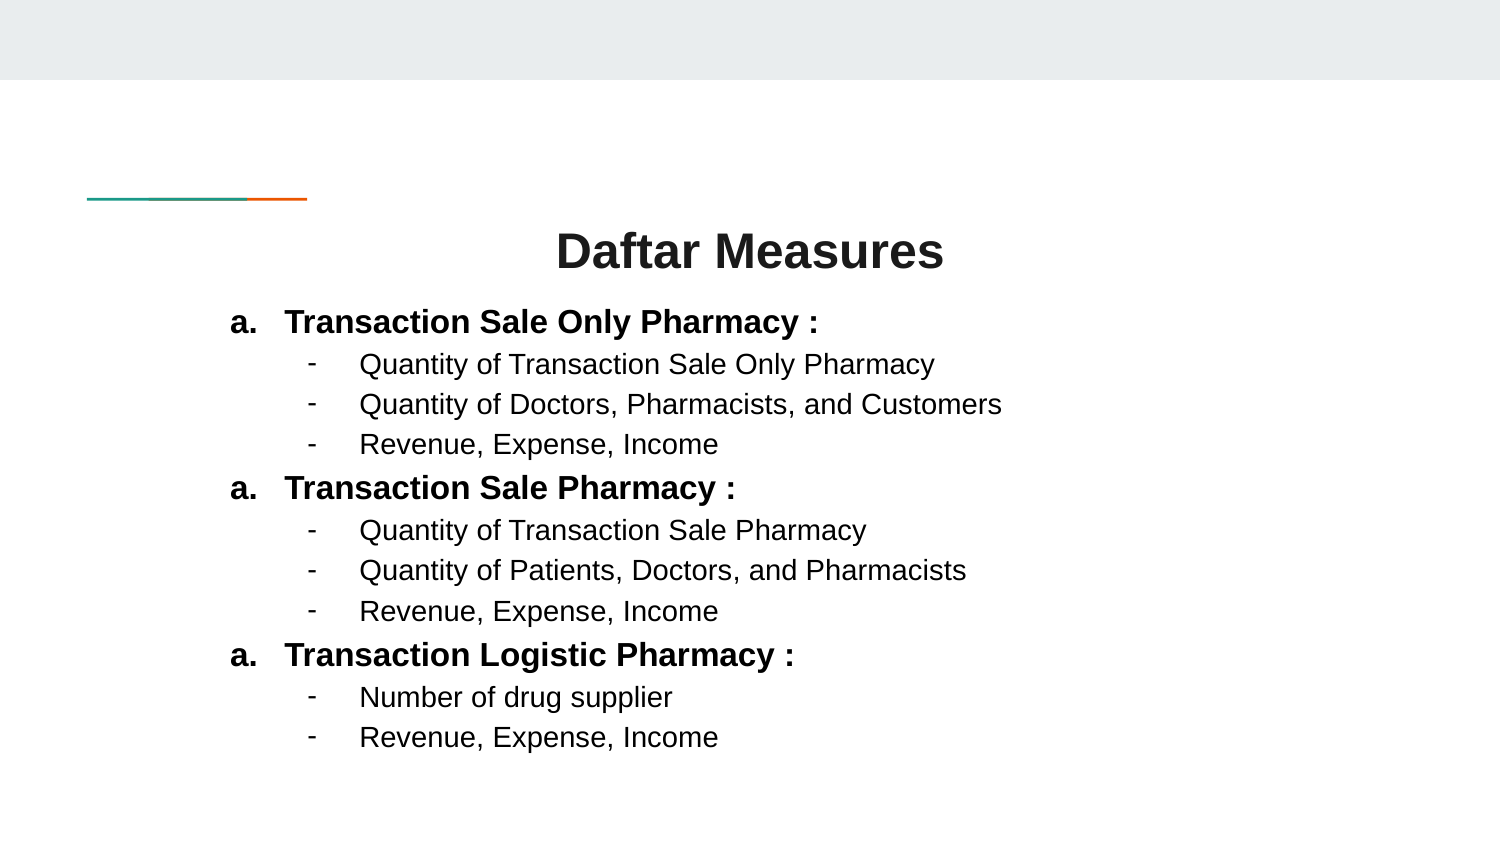

# Daftar Measures
Transaction Sale Only Pharmacy :
Quantity of Transaction Sale Only Pharmacy
Quantity of Doctors, Pharmacists, and Customers
Revenue, Expense, Income
Transaction Sale Pharmacy :
Quantity of Transaction Sale Pharmacy
Quantity of Patients, Doctors, and Pharmacists
Revenue, Expense, Income
Transaction Logistic Pharmacy :
Number of drug supplier
Revenue, Expense, Income